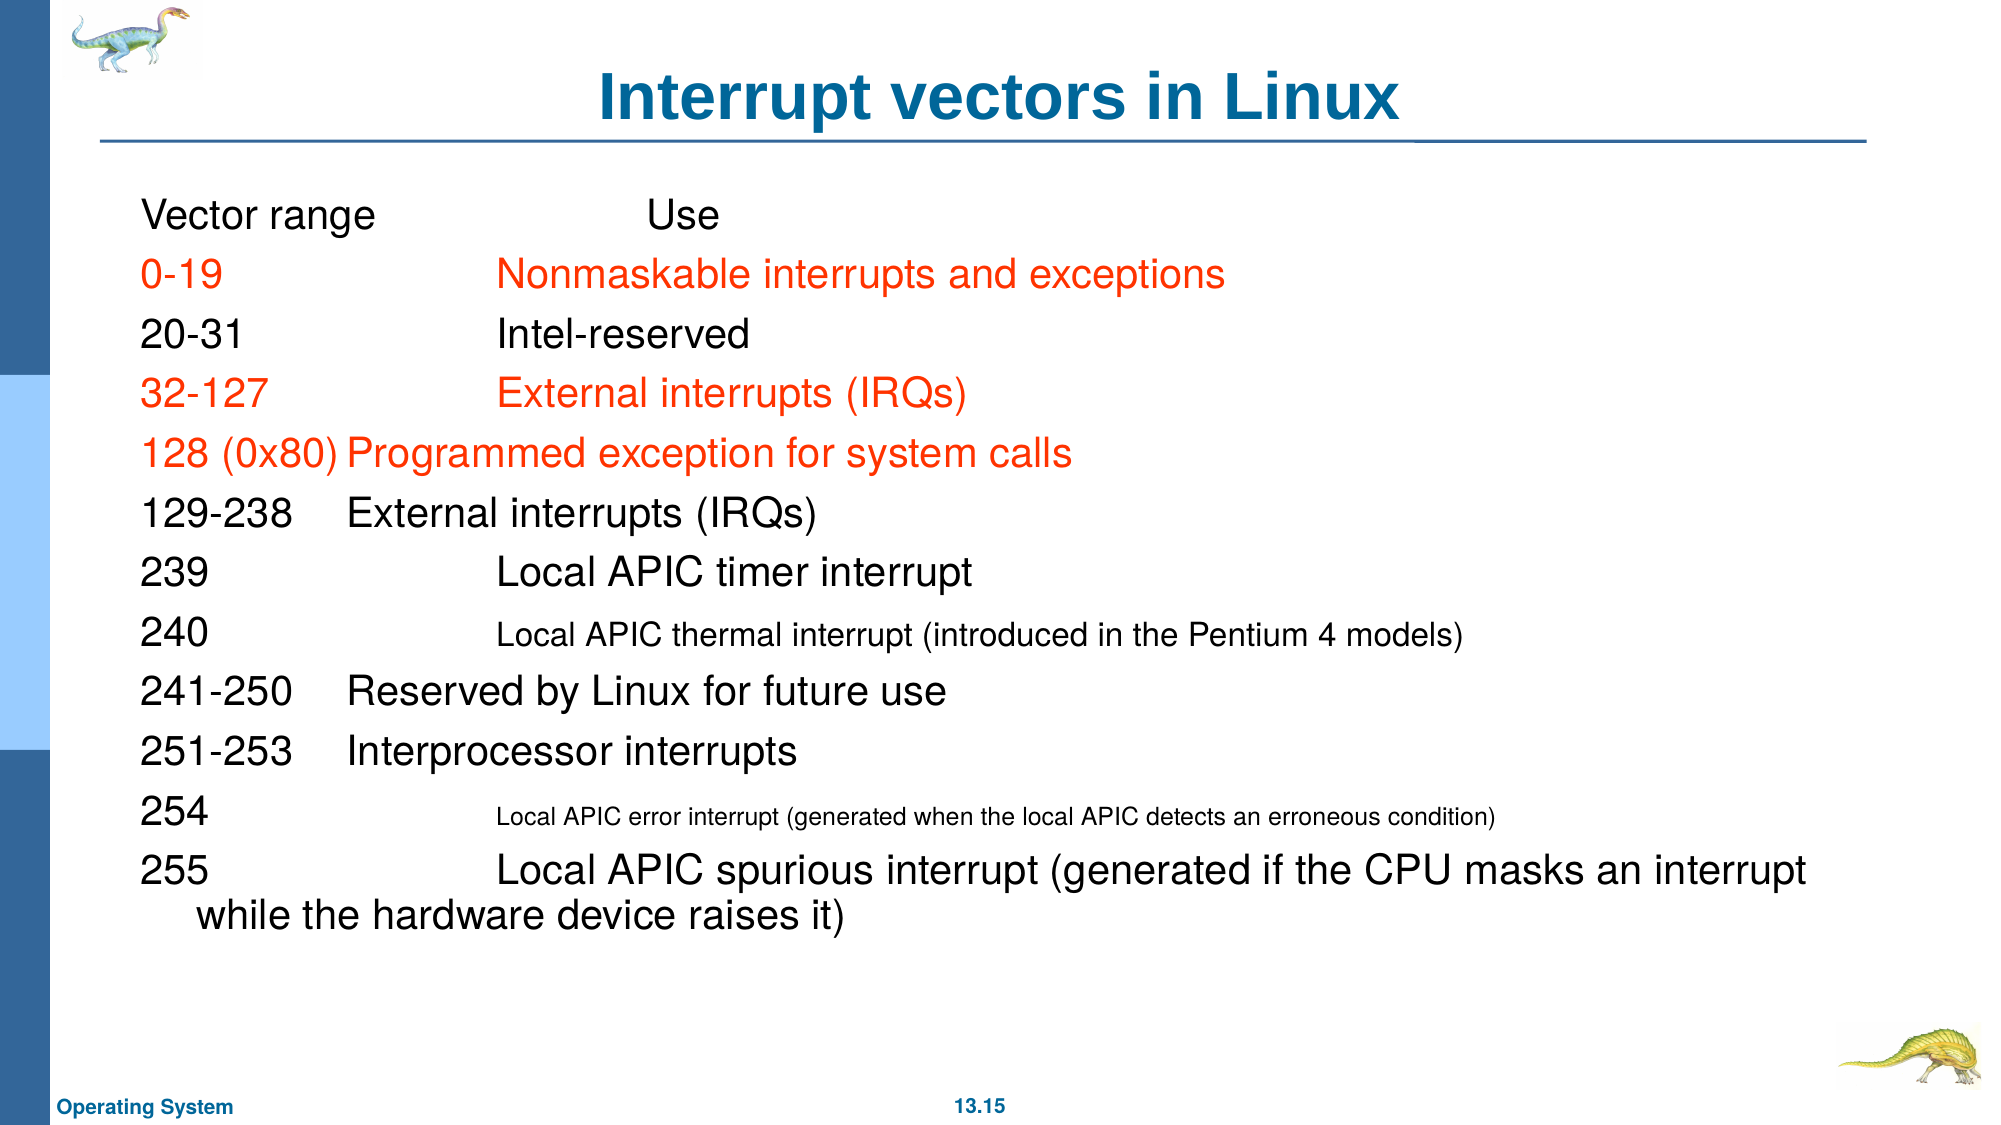

# Interrupt vectors in Linux
Vector range		Use
0-19  		Nonmaskable interrupts and exceptions
20-31 		Intel-reserved
32-127 		External interrupts (IRQs)
128 (0x80)	Programmed exception for system calls
129-238 	External interrupts (IRQs)
239 		Local APIC timer interrupt
240 		Local APIC thermal interrupt (introduced in the Pentium 4 models)
241-250 	Reserved by Linux for future use
251-253 	Interprocessor interrupts
254 		Local APIC error interrupt (generated when the local APIC detects an erroneous condition)
255 		Local APIC spurious interrupt (generated if the CPU masks an interrupt while the hardware device raises it)